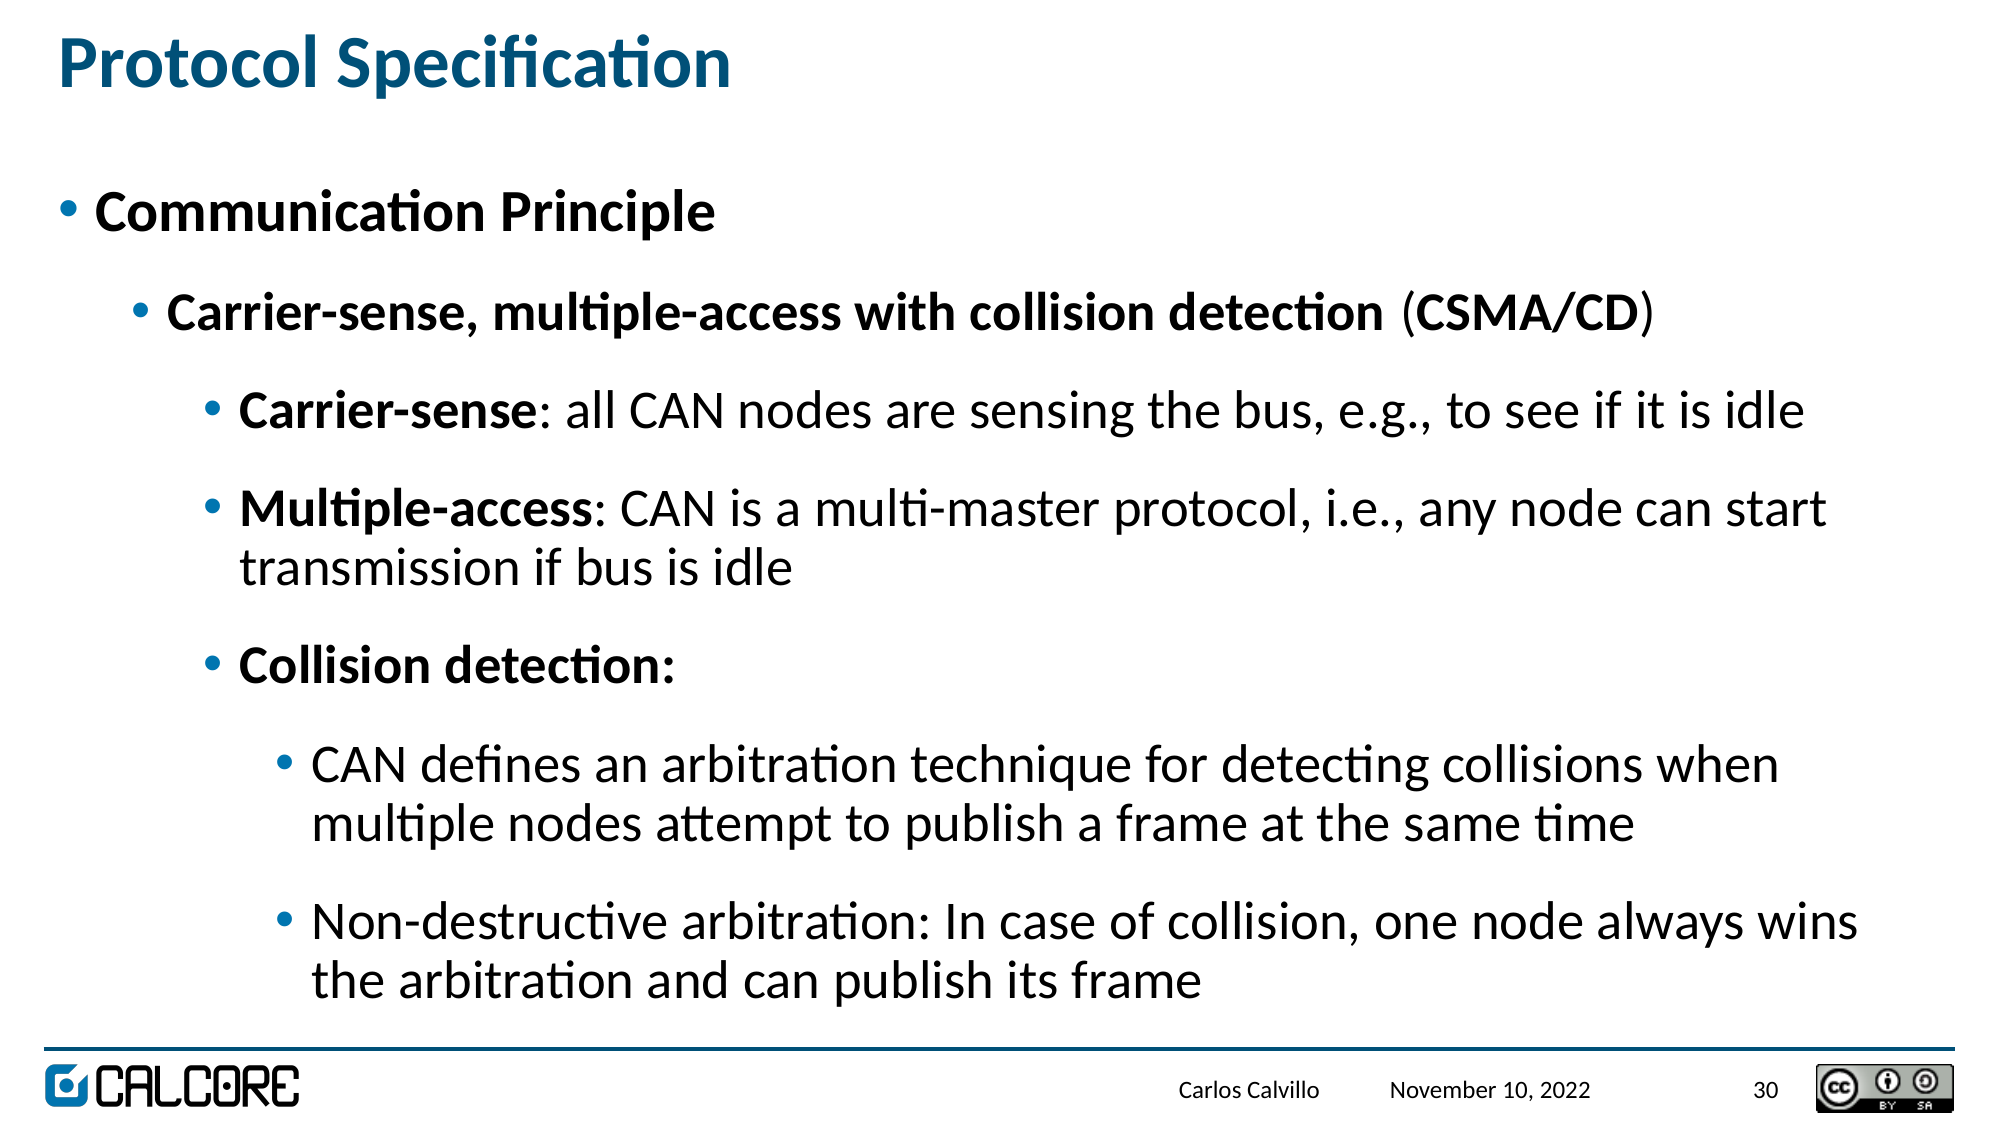

# Protocol Specification
Communication Principle
Carrier-sense, multiple-access with collision detection (CSMA/CD)
Carrier-sense: all CAN nodes are sensing the bus, e.g., to see if it is idle
Multiple-access: CAN is a multi-master protocol, i.e., any node can start transmission if bus is idle
Collision detection:
CAN defines an arbitration technique for detecting collisions when multiple nodes attempt to publish a frame at the same time
Non-destructive arbitration: In case of collision, one node always wins the arbitration and can publish its frame
Carlos Calvillo
November 10, 2022
30